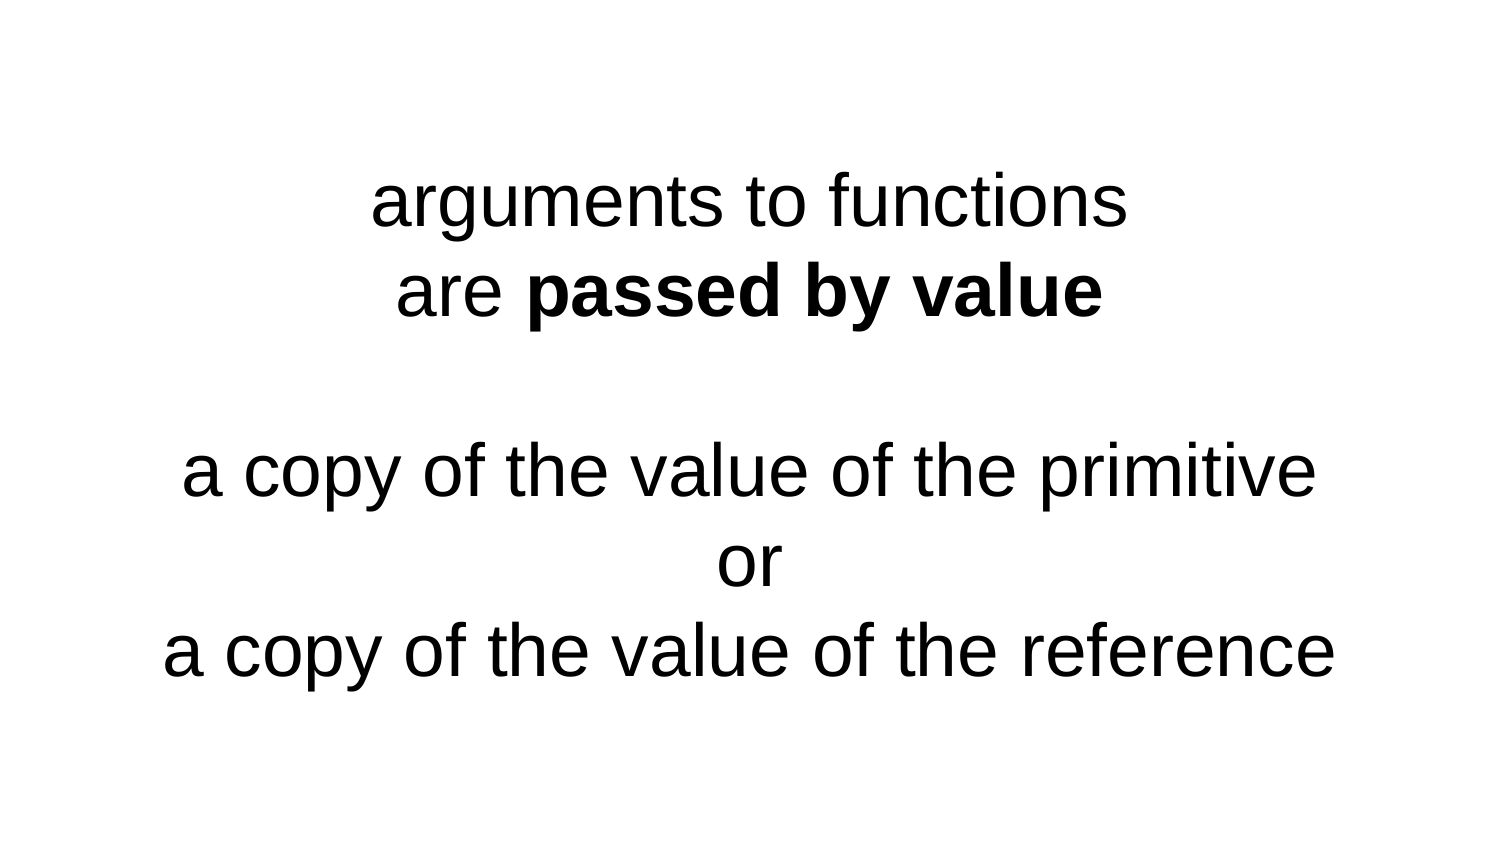

# arguments to functions are passed by value a copy of the value of the primitive or a copy of the value of the reference